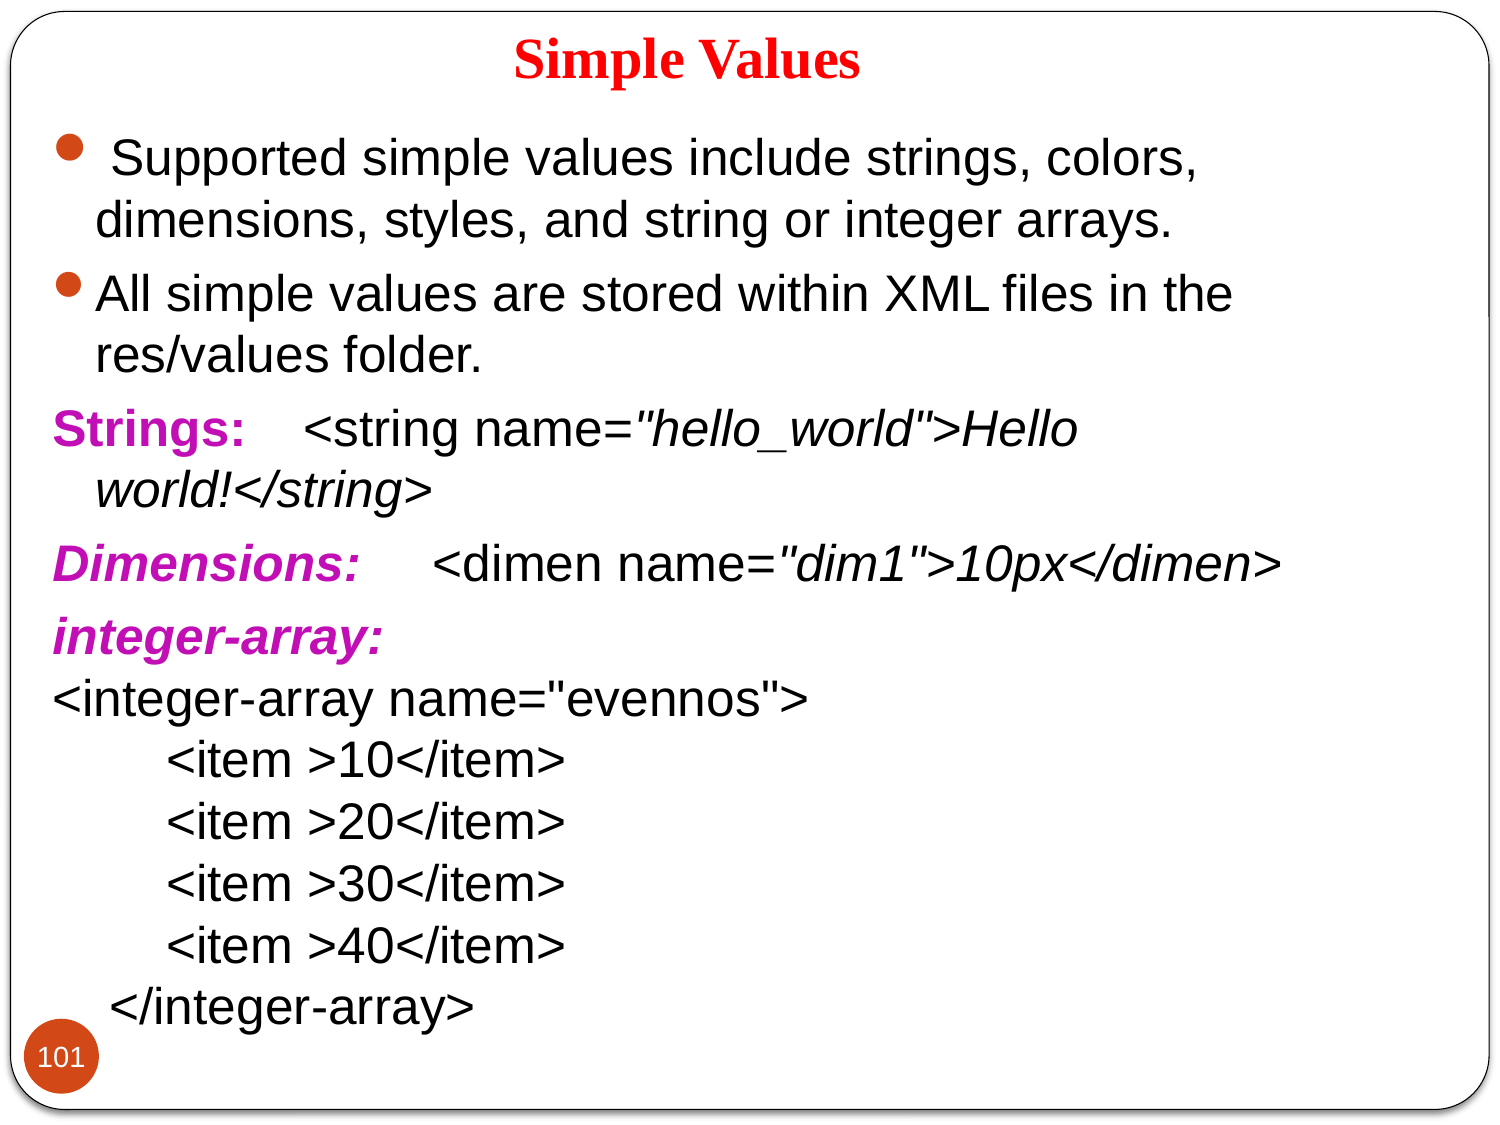

# Simple Values
 Supported simple values include strings, colors, dimensions, styles, and string or integer arrays.
All simple values are stored within XML files in the res/values folder.
Strings:    <string name="hello_world">Hello world!</string>
Dimensions:     <dimen name="dim1">10px</dimen>
integer-array:
<integer-array name="evennos">
        <item >10</item>
        <item >20</item>
        <item >30</item>
        <item >40</item>
    </integer-array>
101